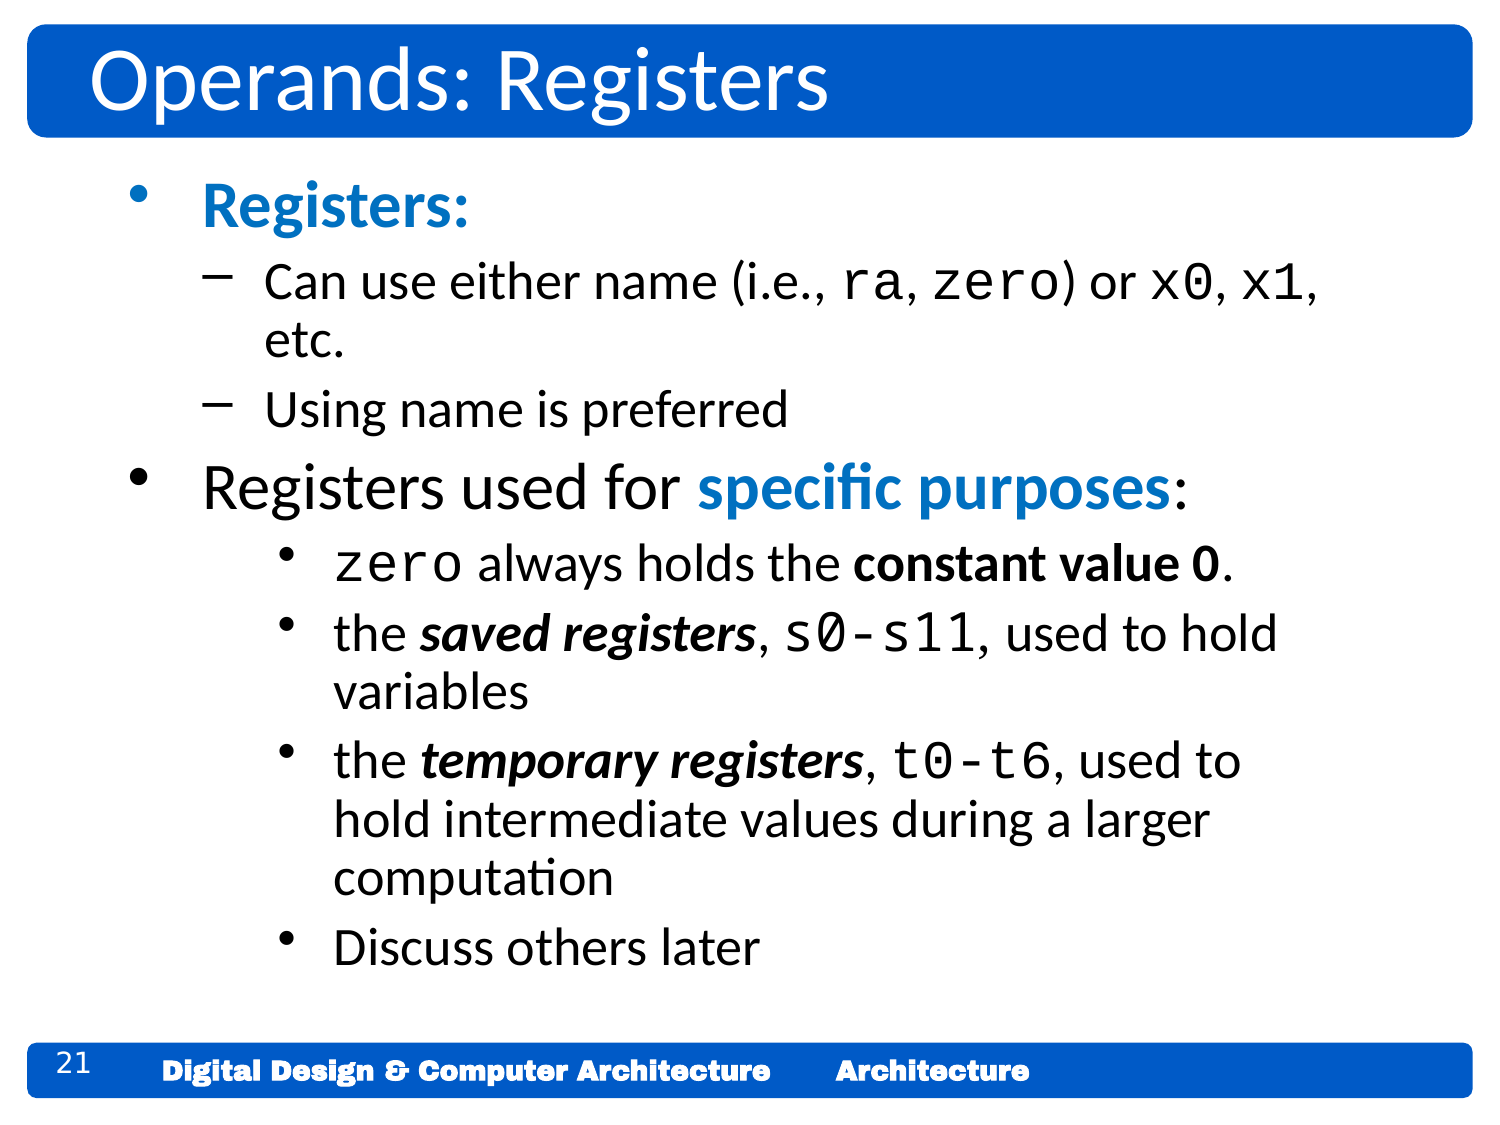

Operands: Registers
Registers:
Can use either name (i.e., ra, zero) or x0, x1, etc.
Using name is preferred
Registers used for specific purposes:
zero always holds the constant value 0.
the saved registers, s0-s11, used to hold variables
the temporary registers, t0-t6, used to hold intermediate values during a larger computation
Discuss others later
21